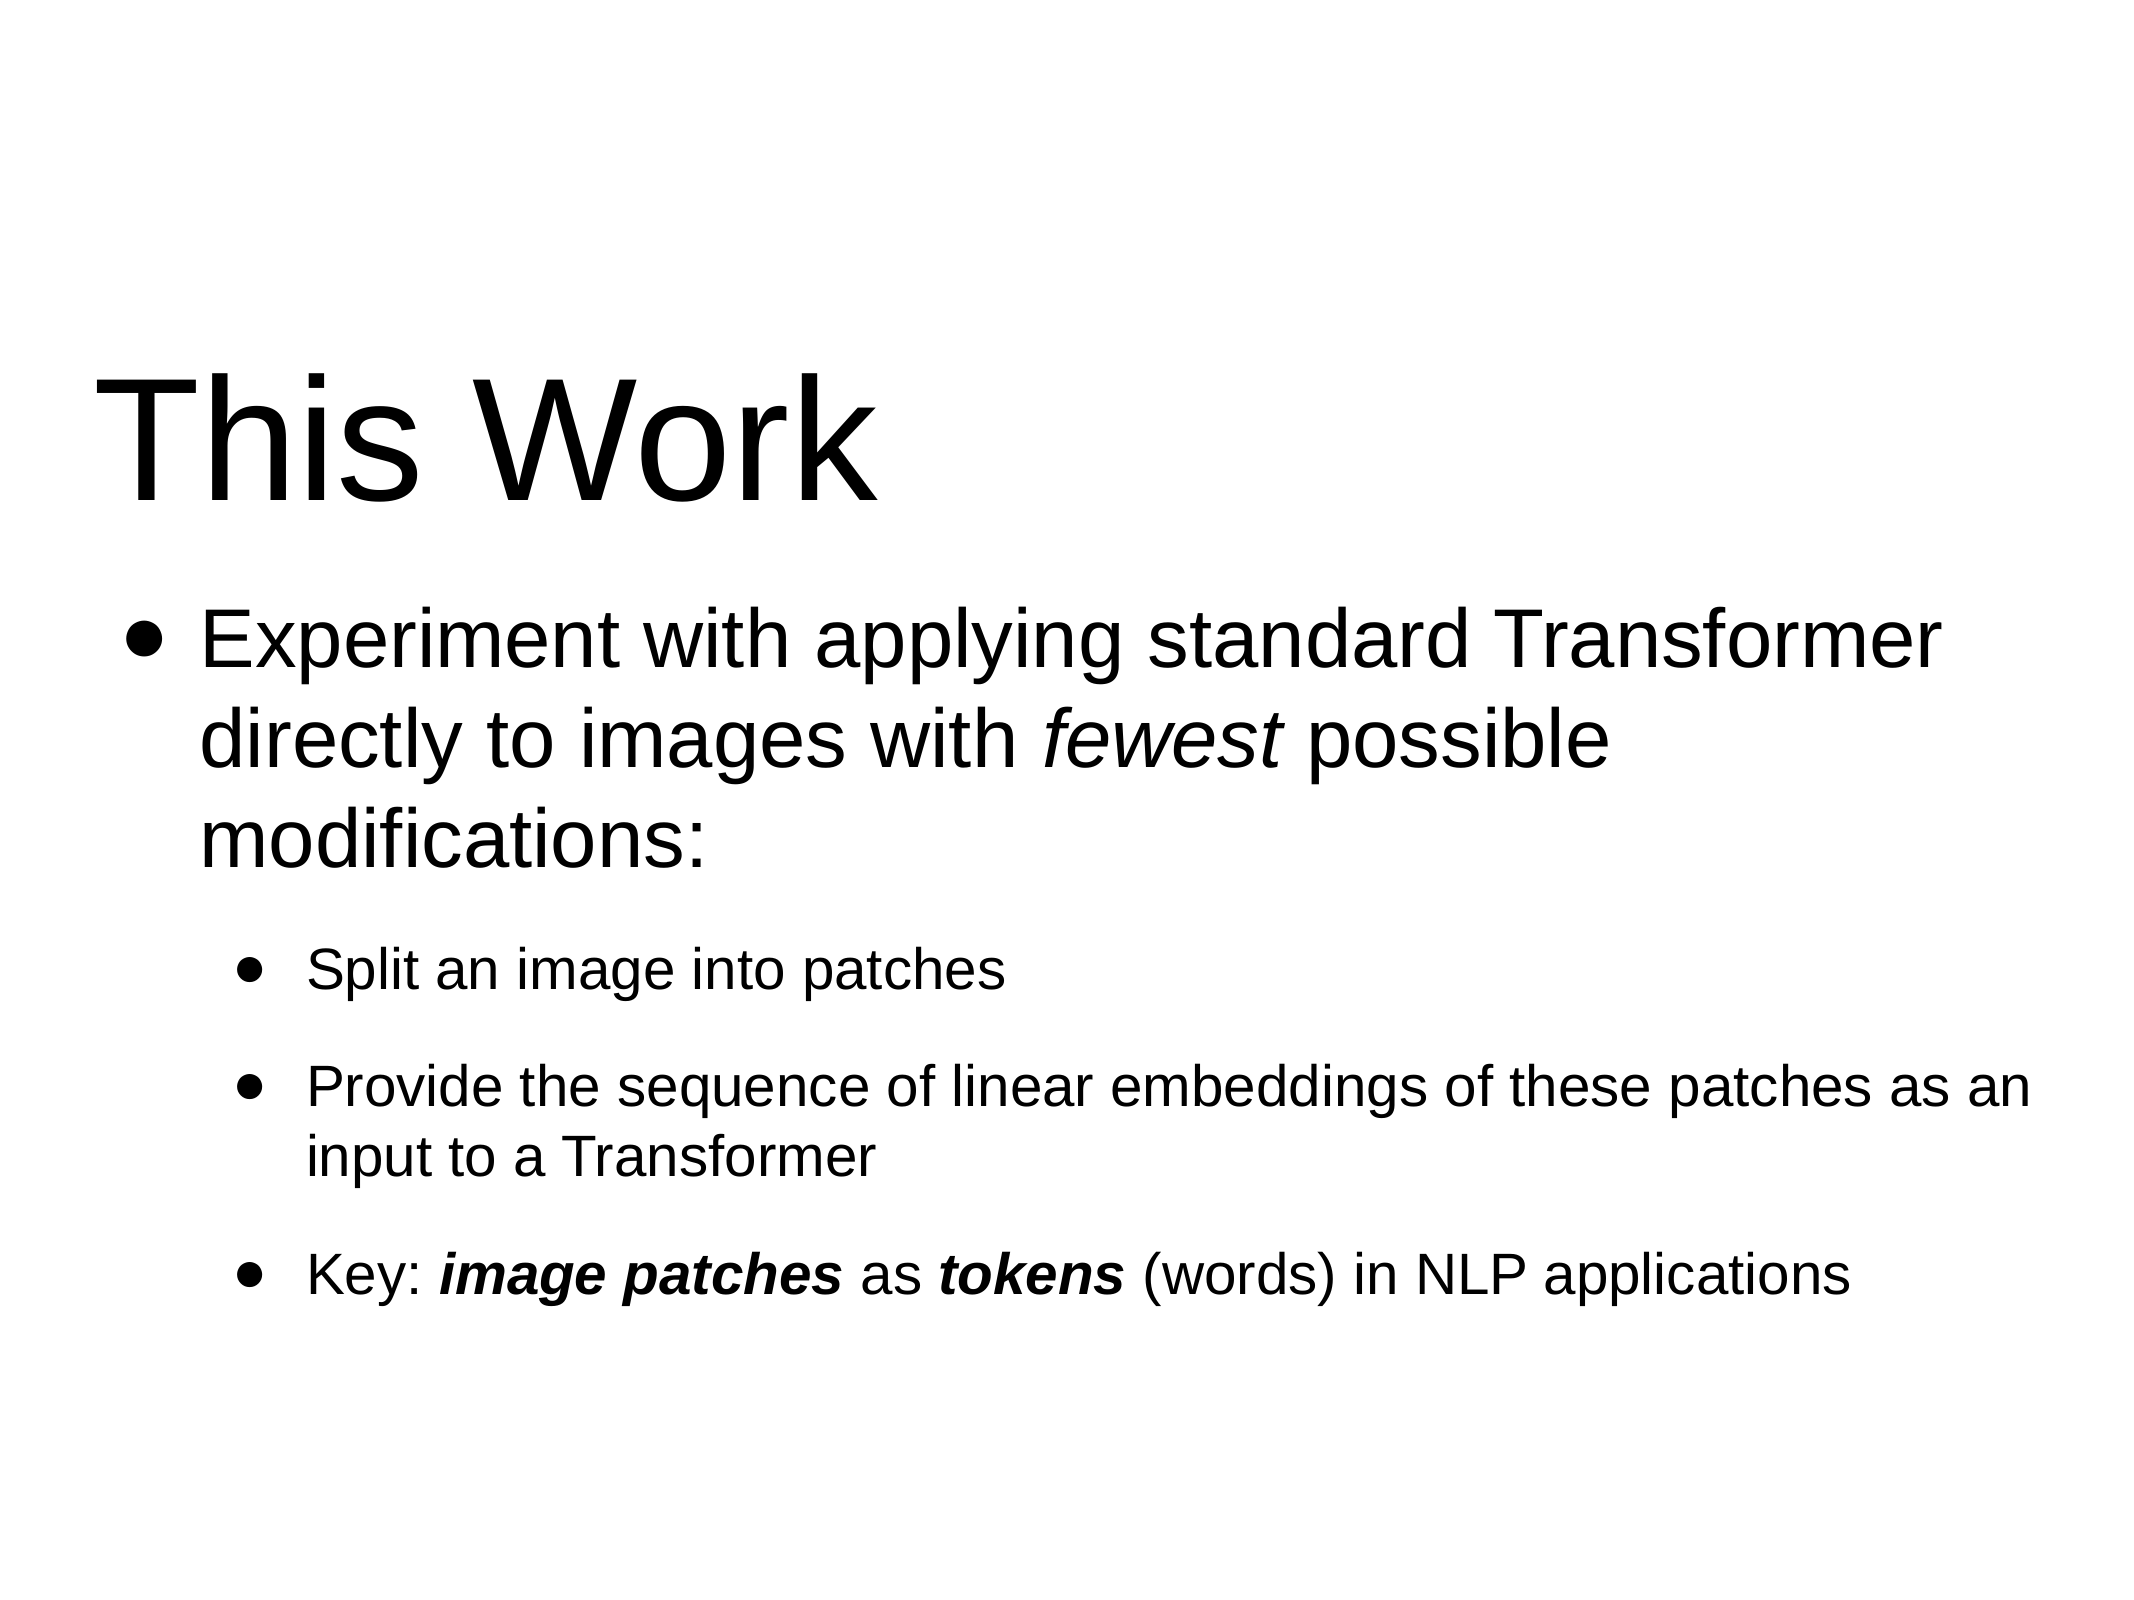

# This Work
Experiment with applying standard Transformer directly to images with fewest possible modifications:
Split an image into patches
Provide the sequence of linear embeddings of these patches as an input to a Transformer
Key: image patches as tokens (words) in NLP applications